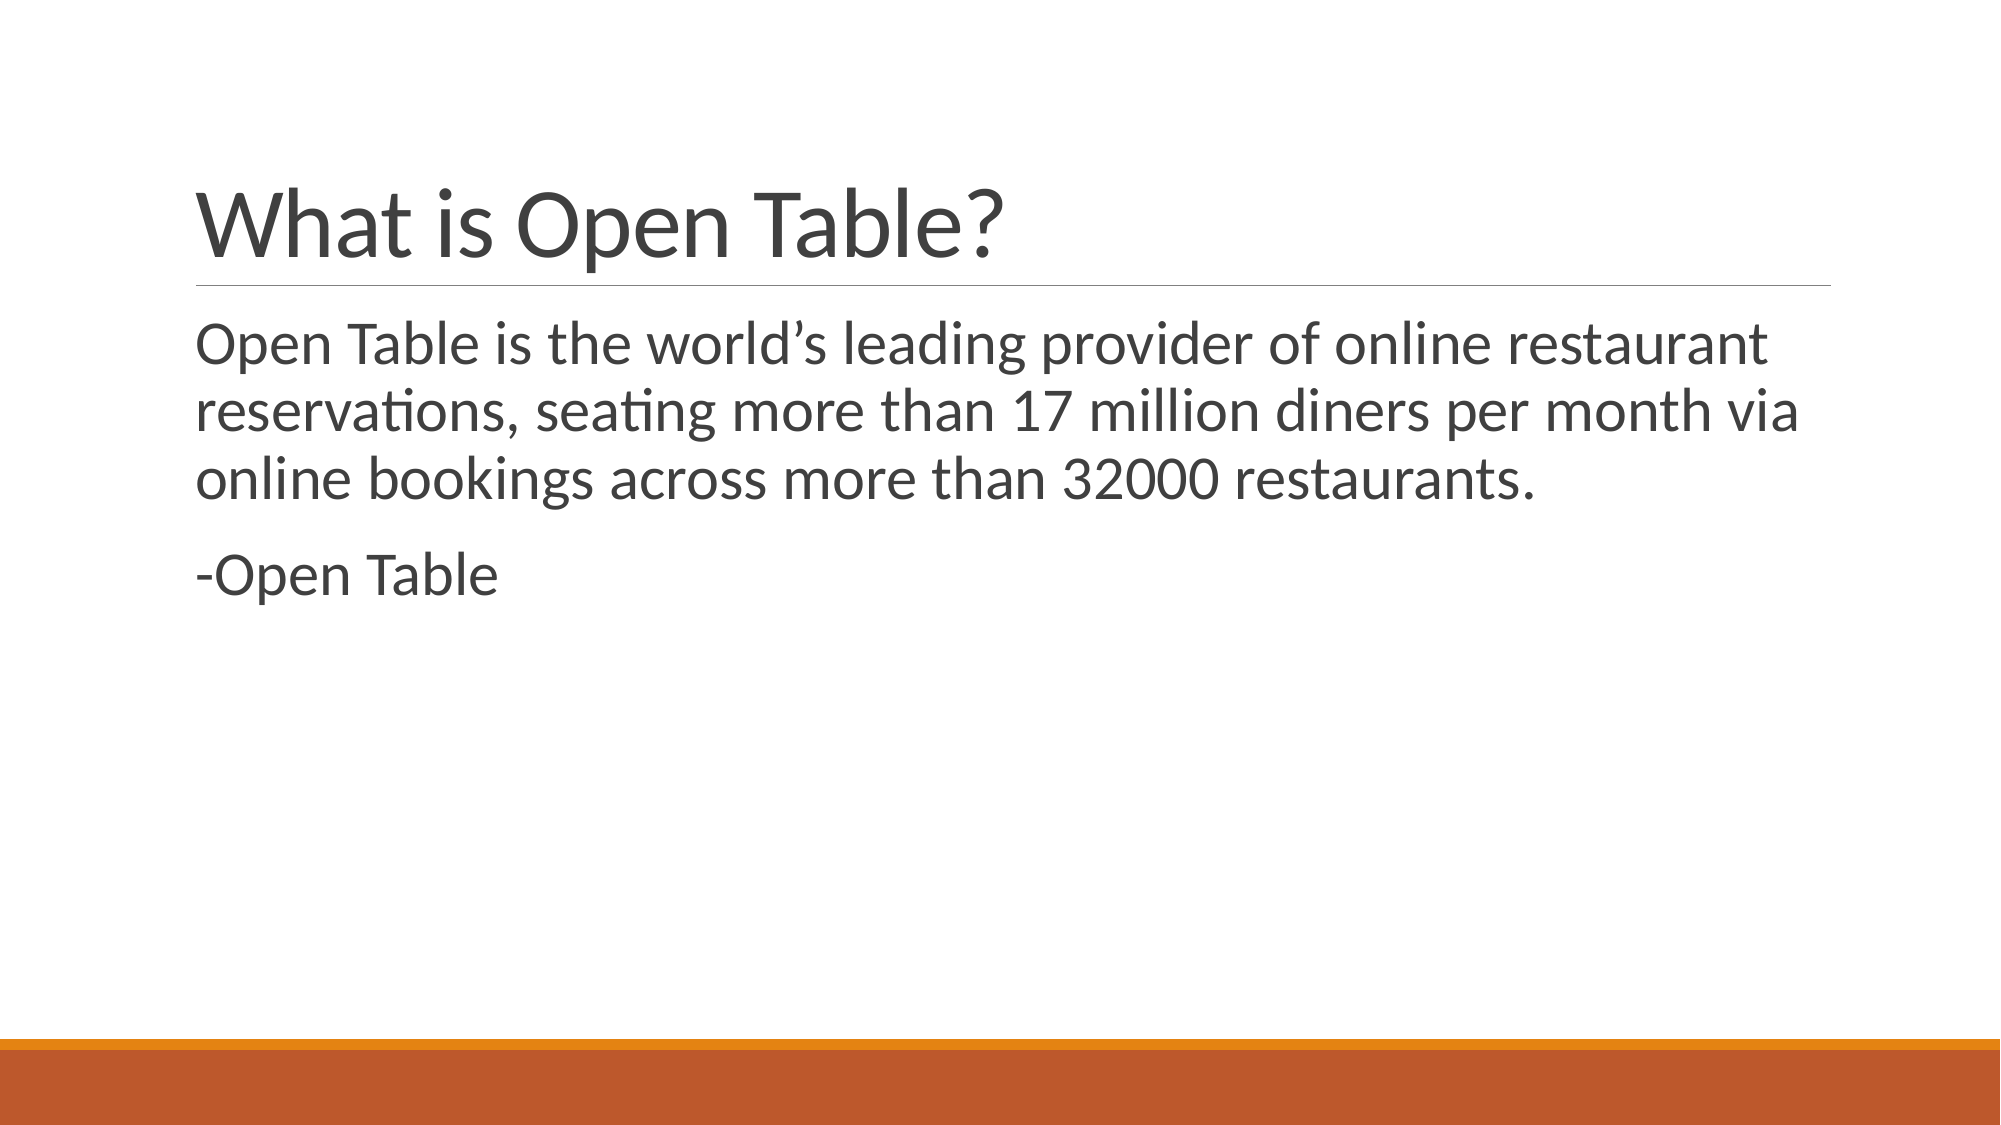

# What is Open Table?
Open Table is the world’s leading provider of online restaurant reservations, seating more than 17 million diners per month via online bookings across more than 32000 restaurants.
-Open Table